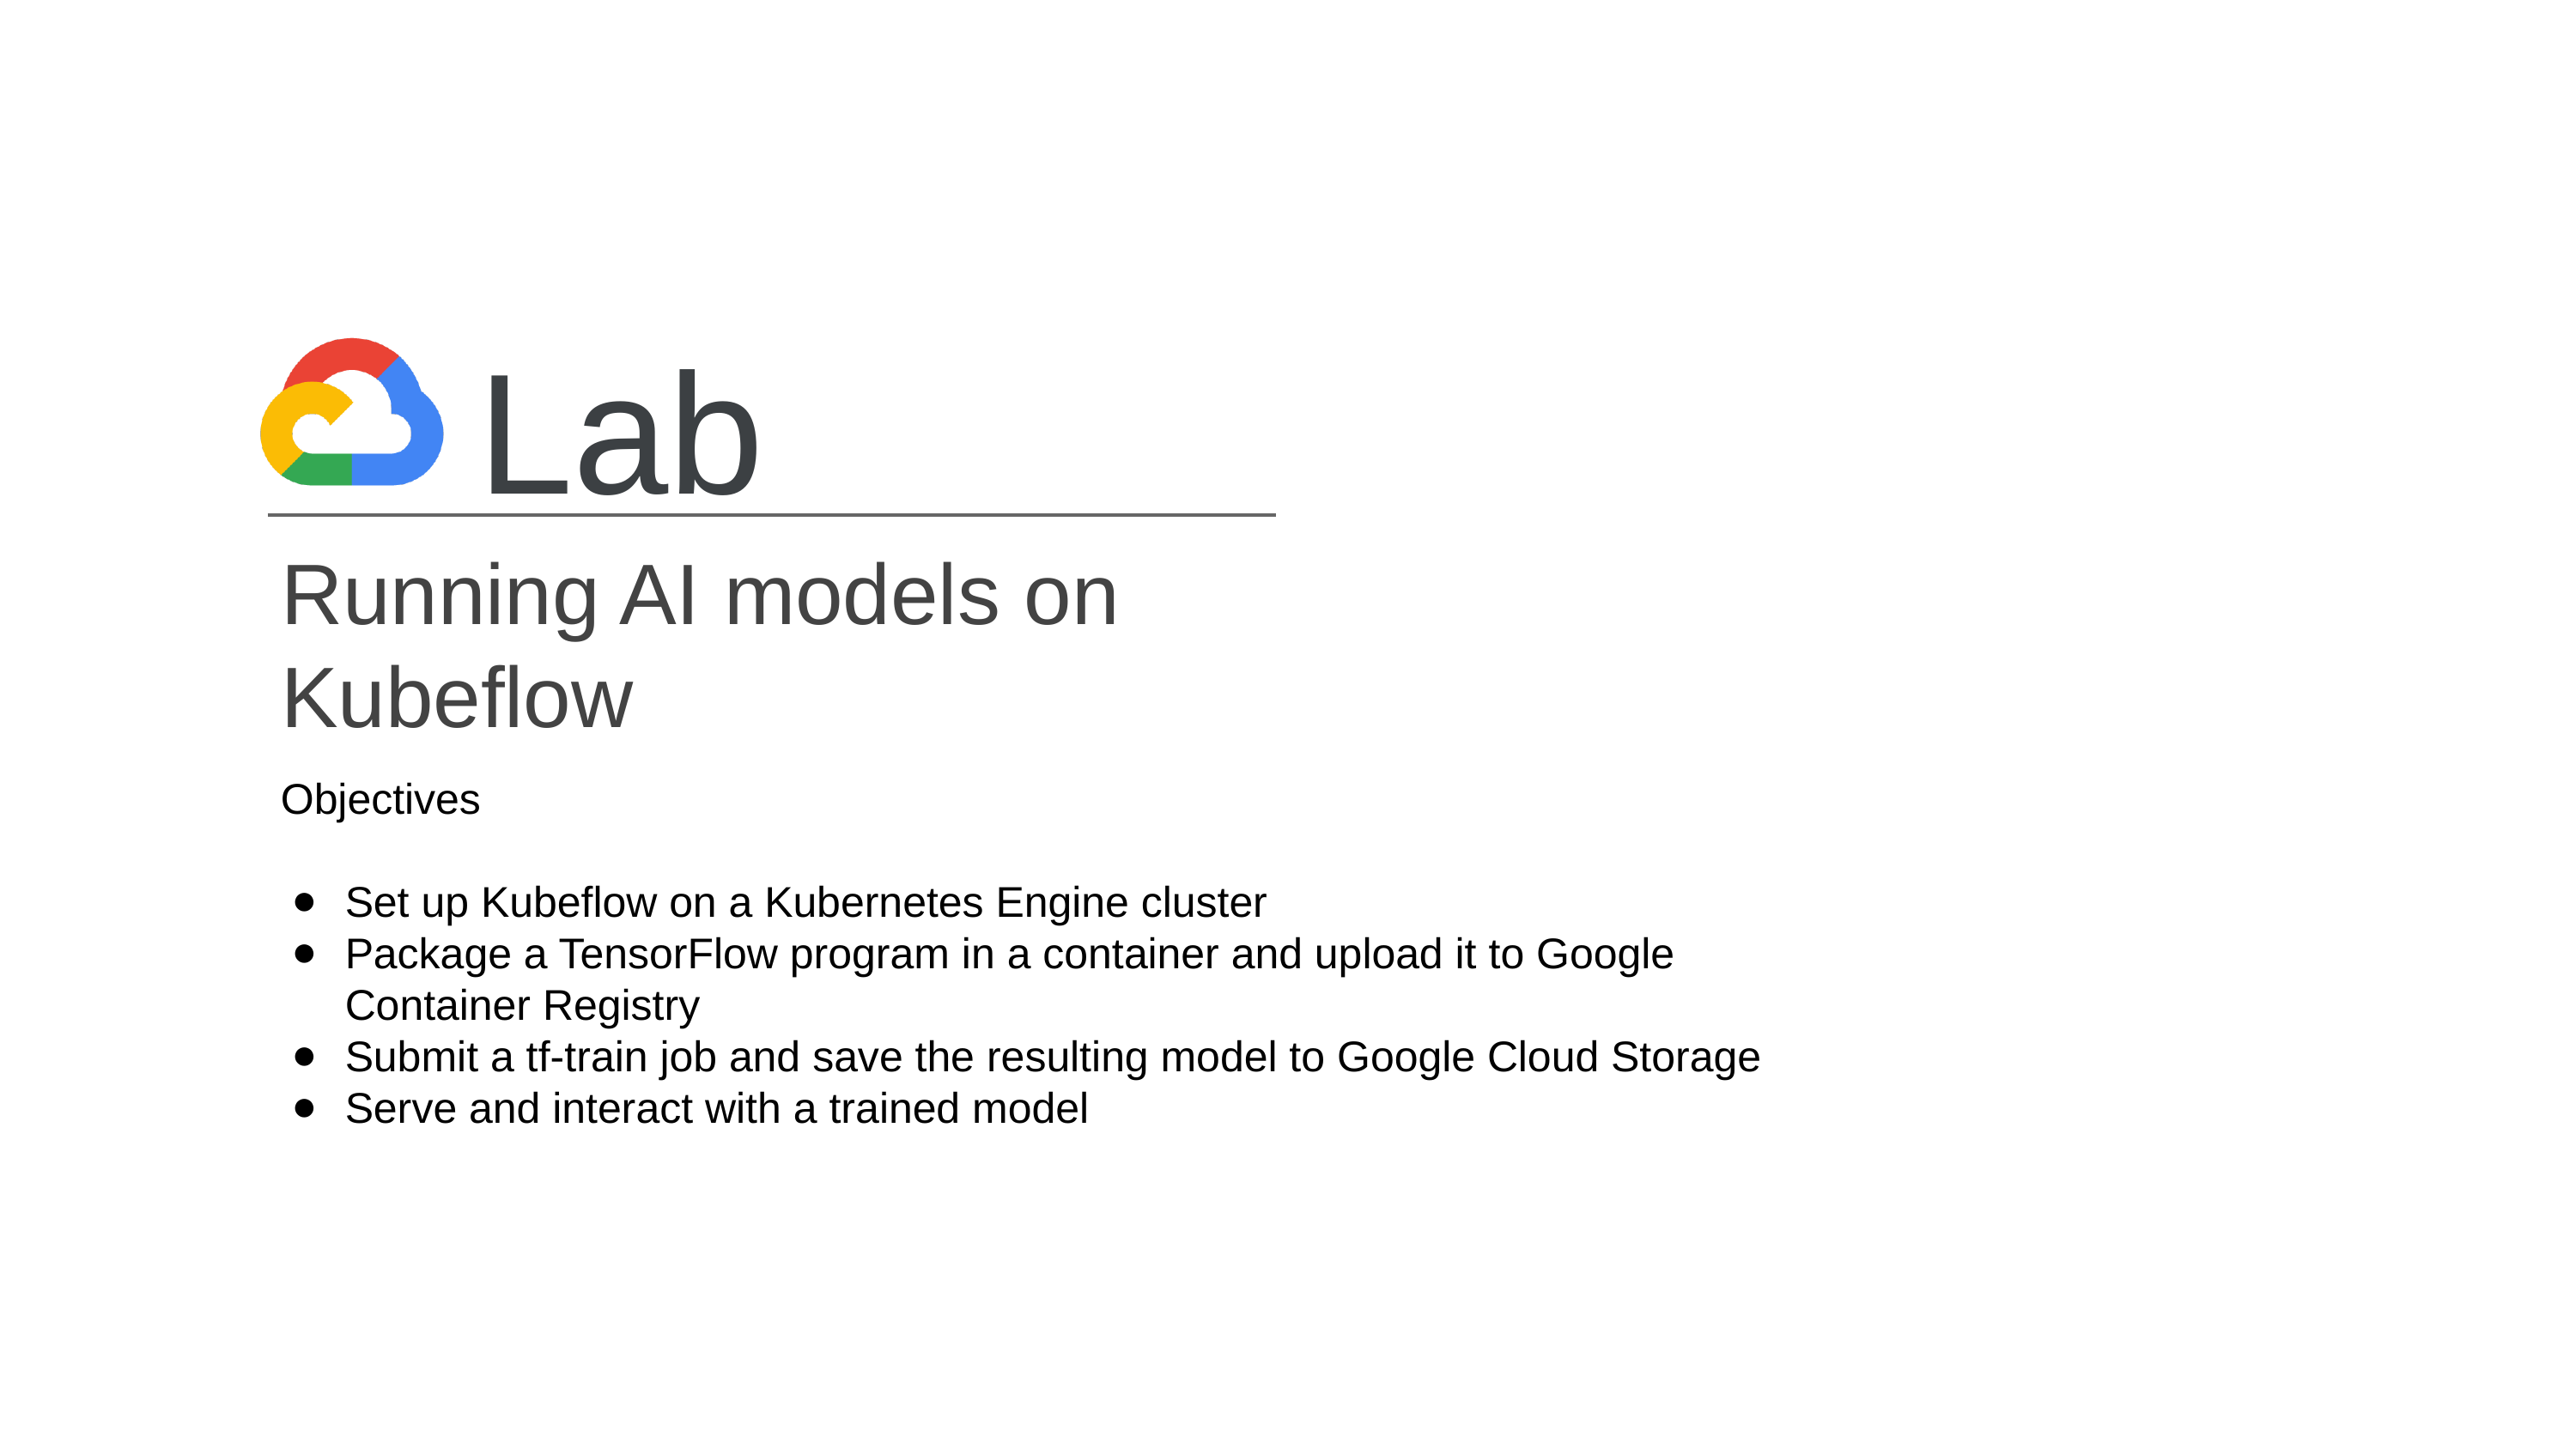

# Lab
Running AI models on Kubeflow
Objectives

Set up Kubeflow on a Kubernetes Engine cluster
Package a TensorFlow program in a container and upload it to Google Container Registry
Submit a tf-train job and save the resulting model to Google Cloud Storage
Serve and interact with a trained model